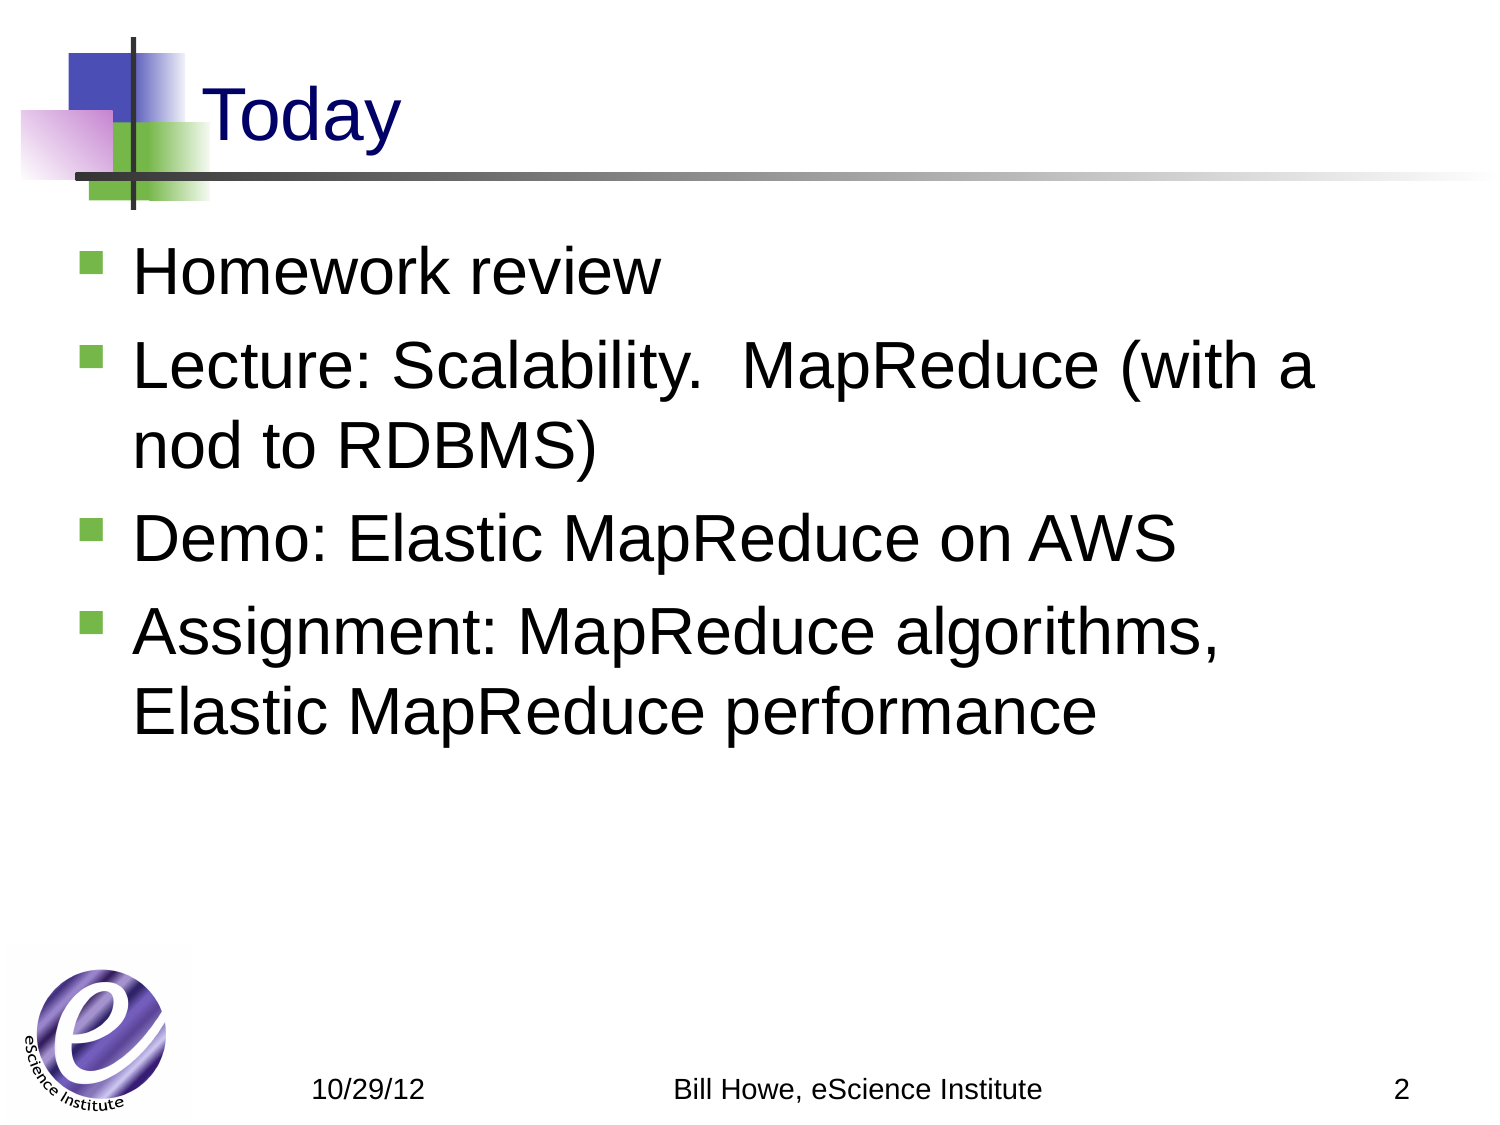

# Today
Homework review
Lecture: Scalability.  MapReduce (with a nod to RDBMS)
Demo: Elastic MapReduce on AWS
Assignment: MapReduce algorithms, Elastic MapReduce performance
Bill Howe, eScience Institute
2
10/29/12